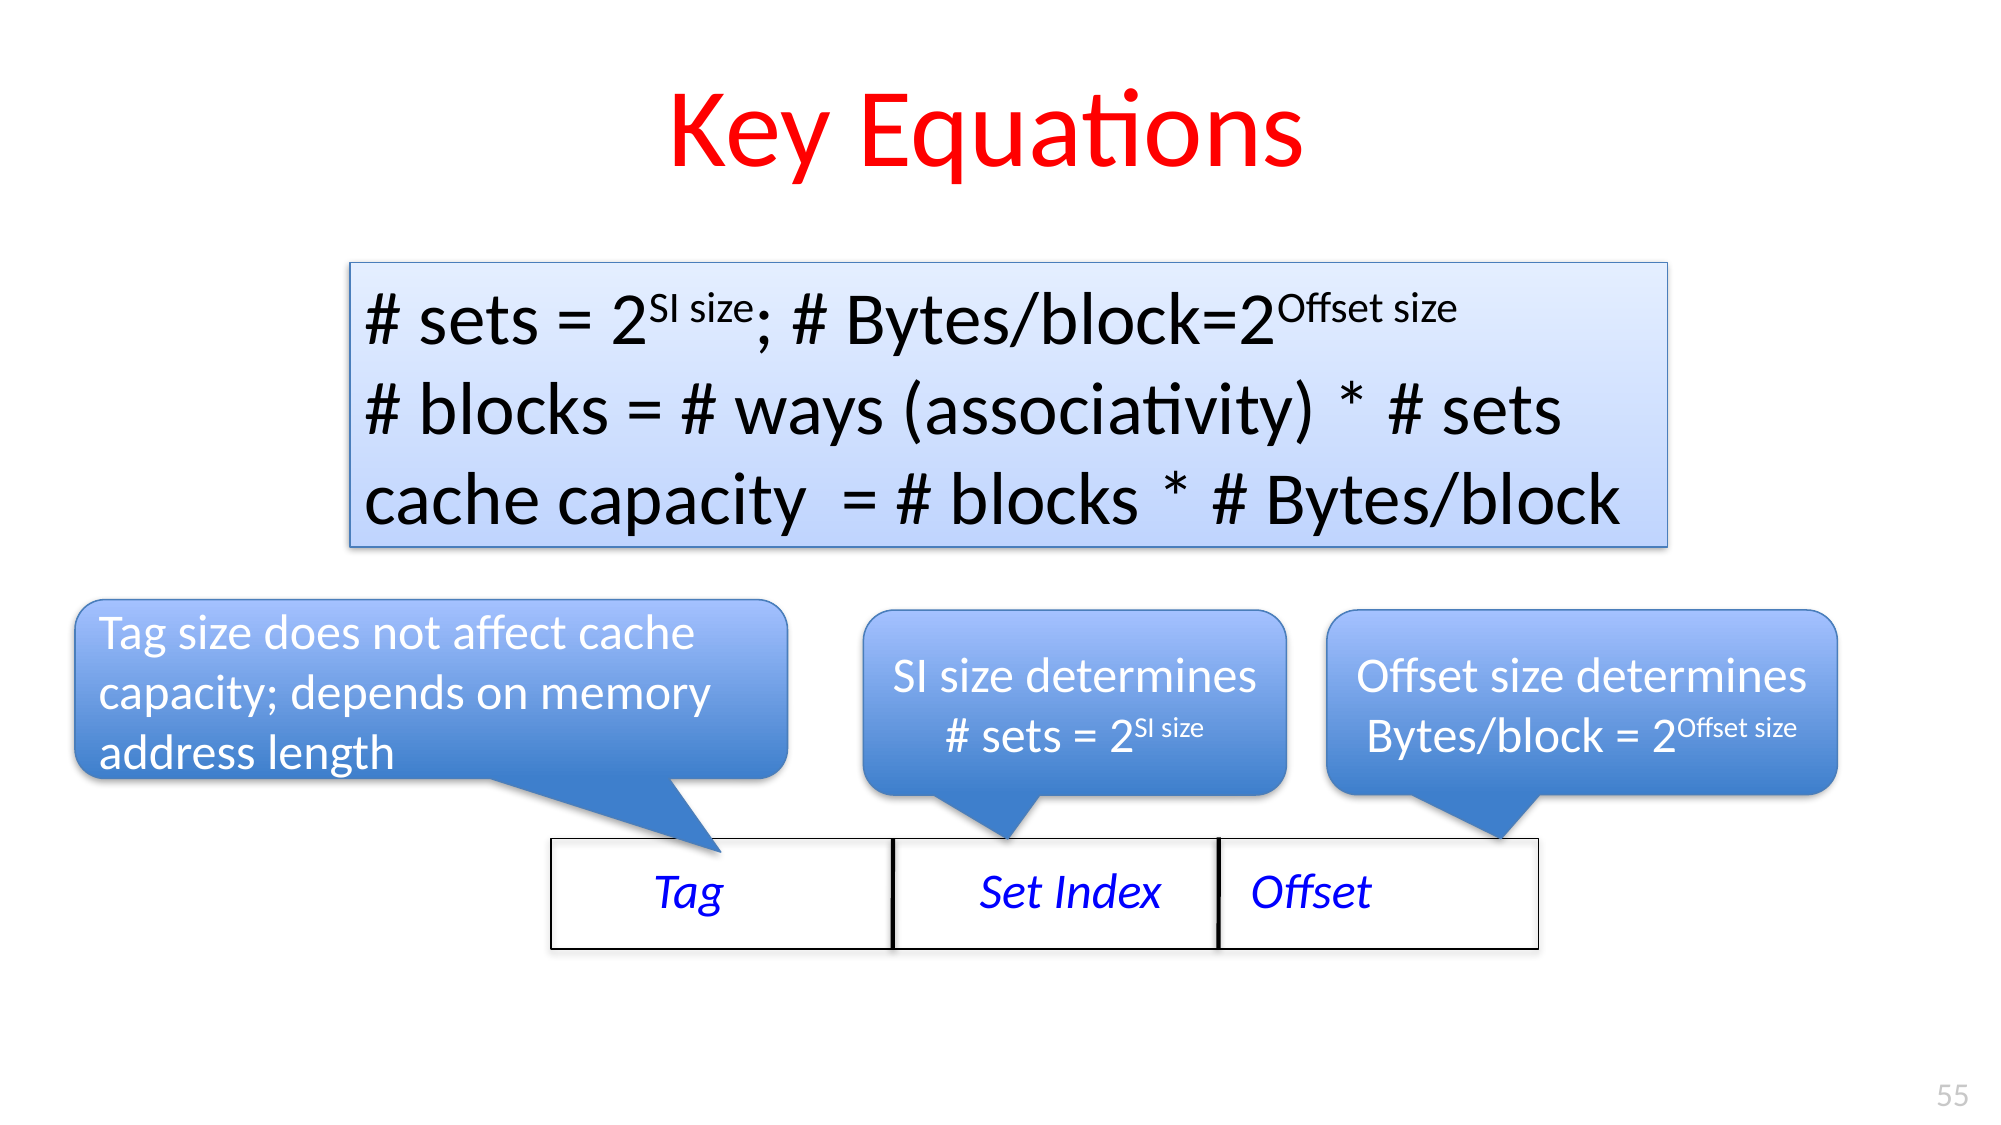

# Key Equations
# sets = 2SI size; # Bytes/block=2Offset size
# blocks = # ways (associativity) * # sets
cache capacity  = # blocks * # Bytes/block
Tag size does not affect cache capacity; depends on memory address length
SI size determines # sets = 2SI size
Offset size determines Bytes/block = 2Offset size

Tag
Set Index
Offset
55